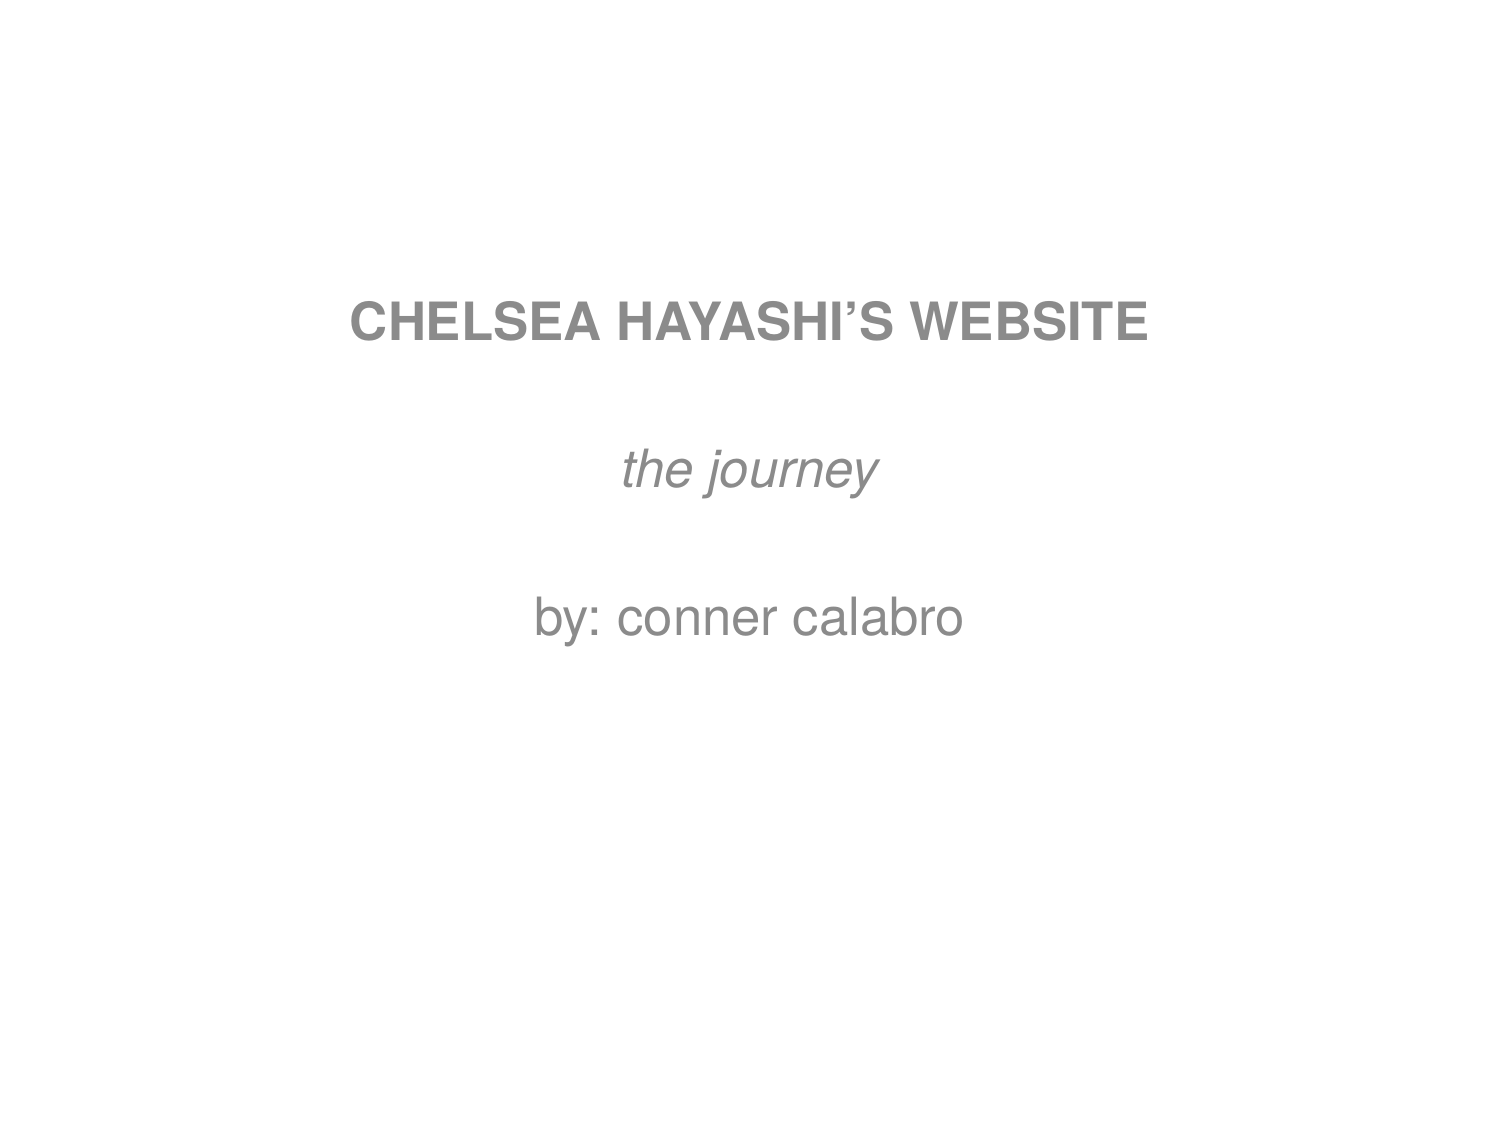

CHELSEA HAYASHI’S WEBSITE

the journey

by: conner calabro